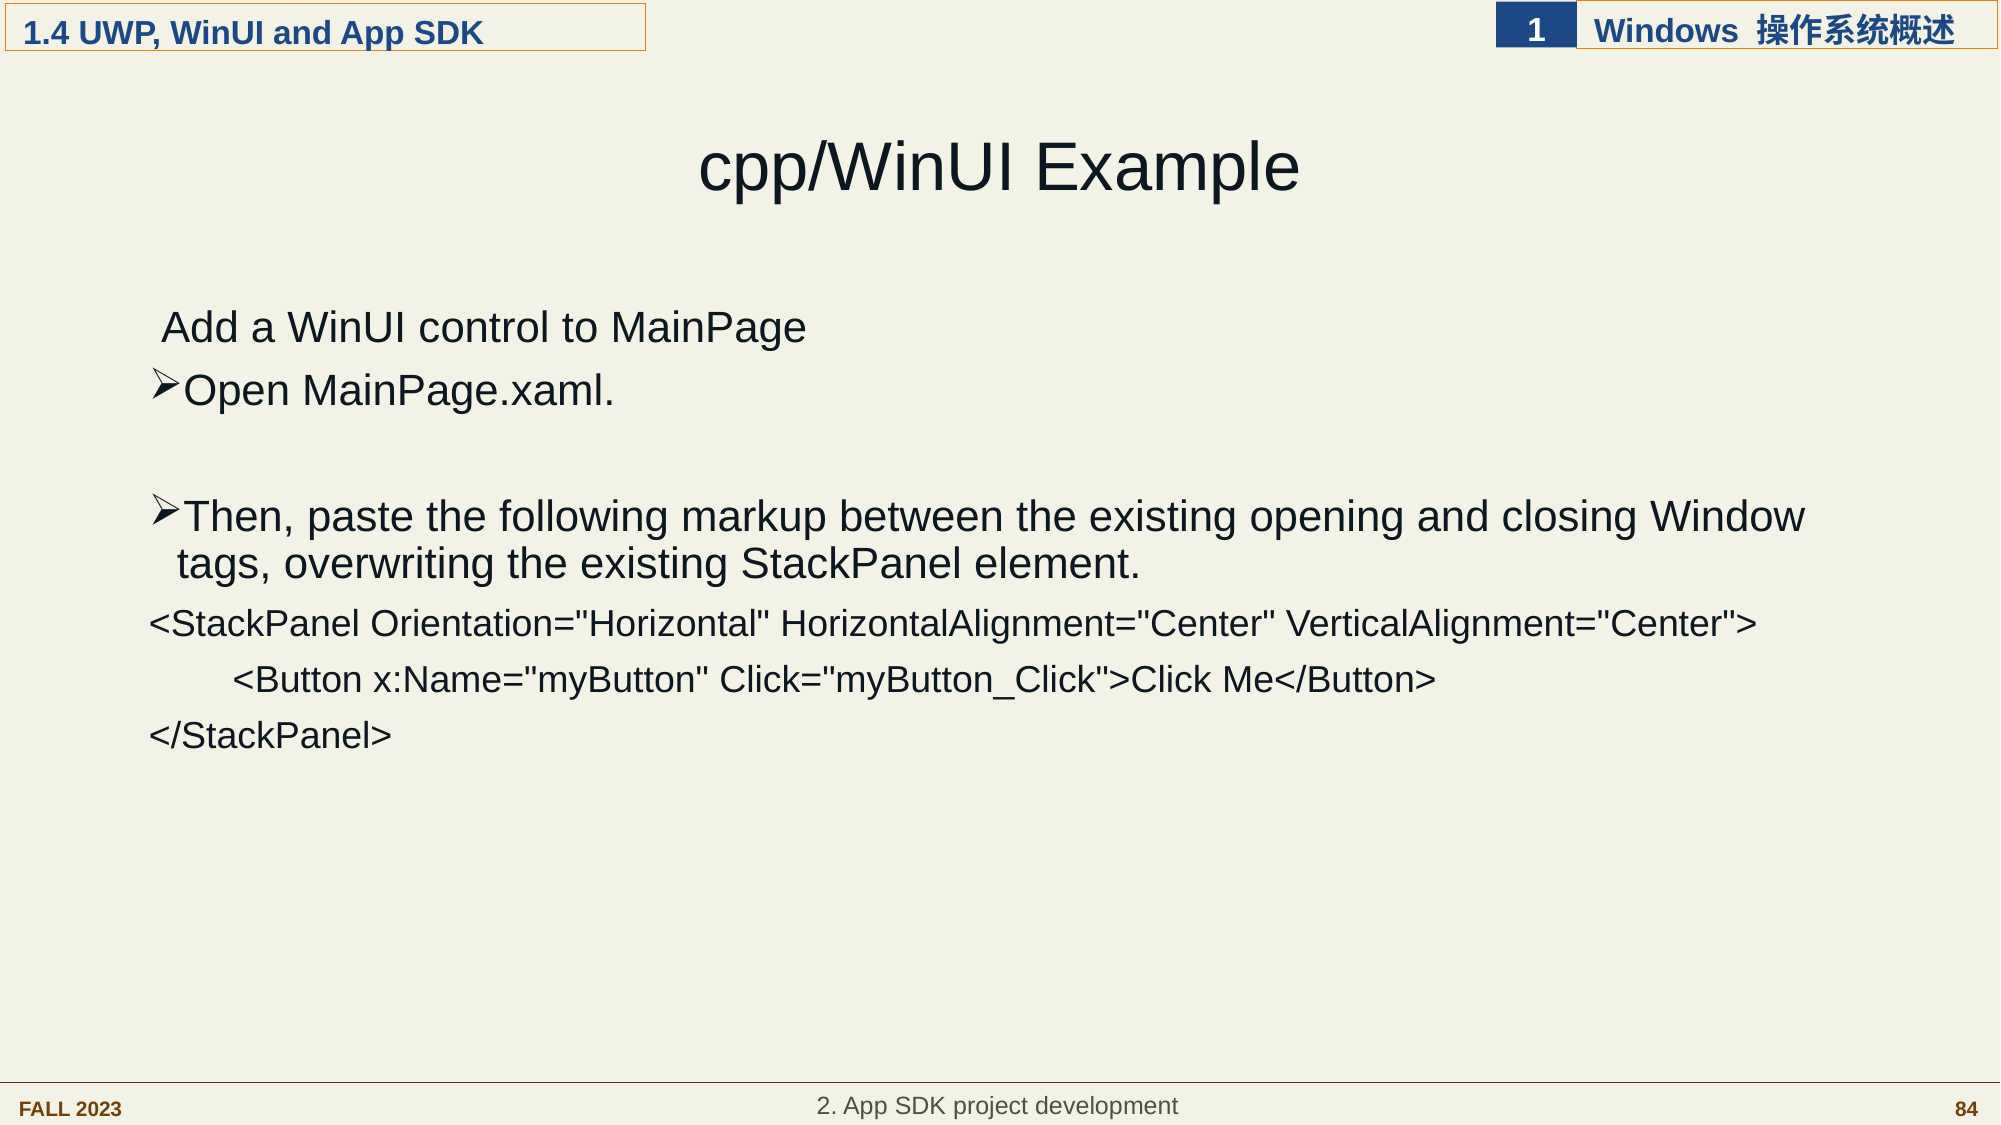

cpp/WinUI Example
 Add a WinUI control to MainPage
Open MainPage.xaml.

Then, paste the following markup between the existing opening and closing Window tags, overwriting the existing StackPanel element.
<StackPanel Orientation="Horizontal" HorizontalAlignment="Center" VerticalAlignment="Center">
        <Button x:Name="myButton" Click="myButton_Click">Click Me</Button>
</StackPanel>

2. App SDK project development